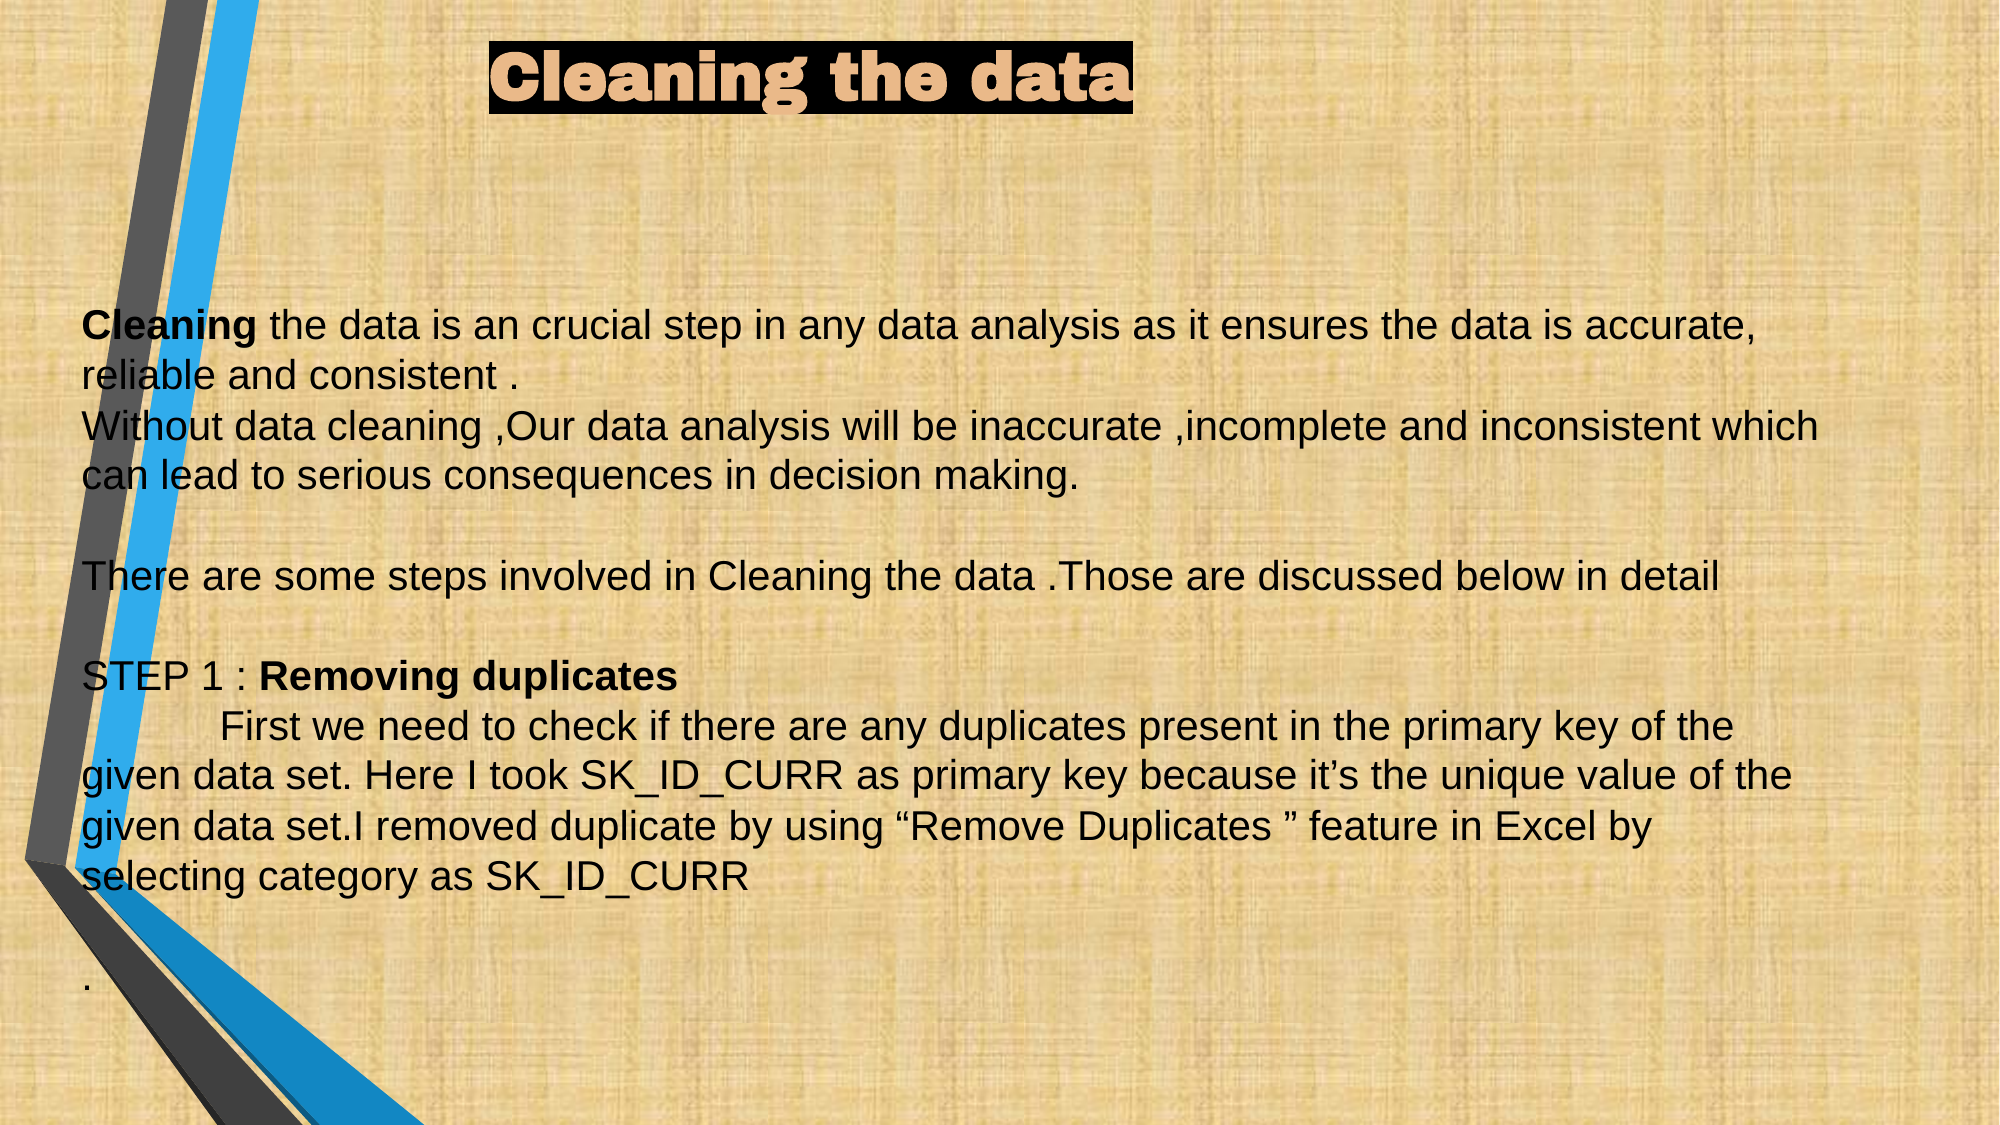

# Cleaning the data
Cleaning the data is an crucial step in any data analysis as it ensures the data is accurate, reliable and consistent .
Without data cleaning ,Our data analysis will be inaccurate ,incomplete and inconsistent which can lead to serious consequences in decision making.

There are some steps involved in Cleaning the data .Those are discussed below in detail

STEP 1 : Removing duplicates
            First we need to check if there are any duplicates present in the primary key of the given data set. Here I took SK_ID_CURR as primary key because it’s the unique value of the given data set.I removed duplicate by using “Remove Duplicates ” feature in Excel by selecting category as SK_ID_CURR

.